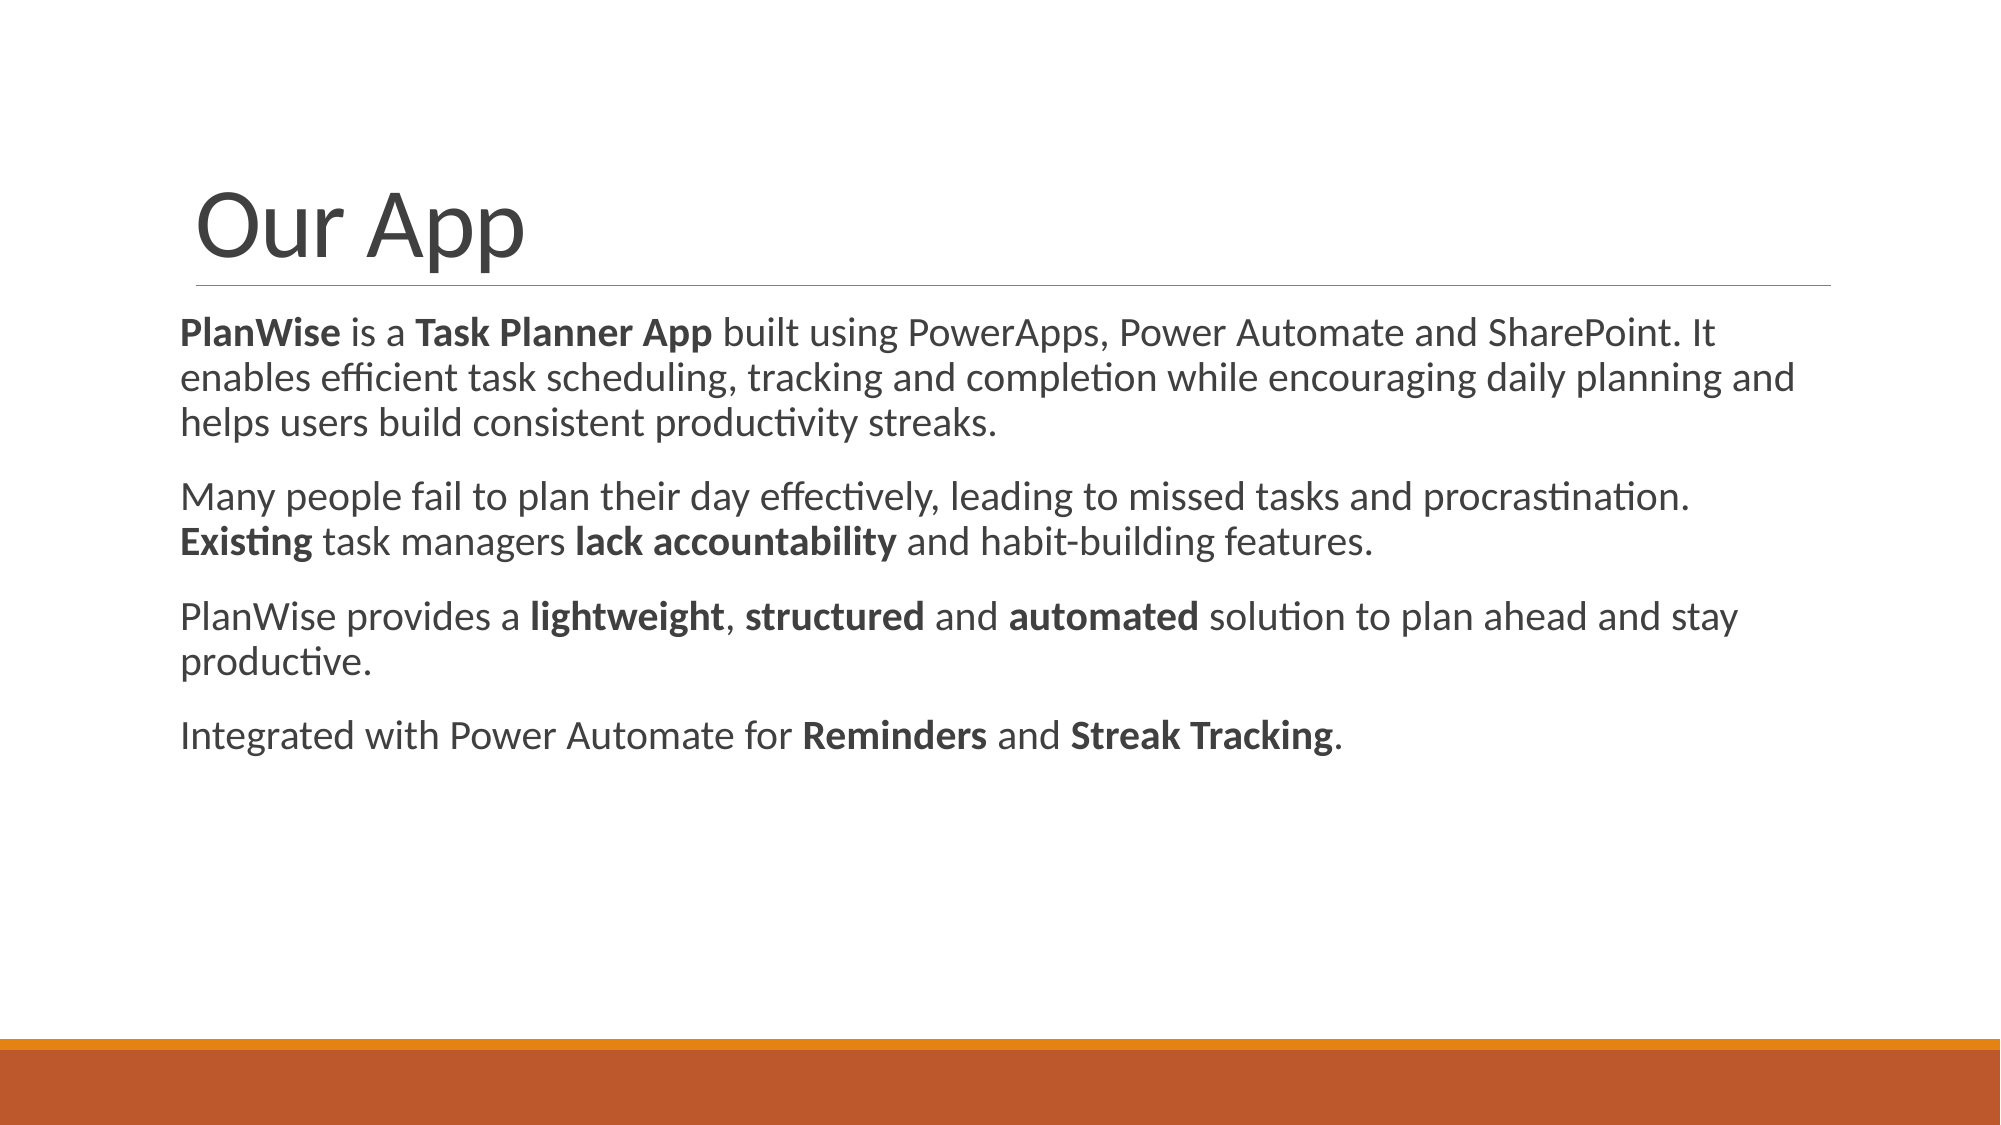

# Our App
PlanWise is a Task Planner App built using PowerApps, Power Automate and SharePoint. It enables efficient task scheduling, tracking and completion while encouraging daily planning and helps users build consistent productivity streaks.
Many people fail to plan their day effectively, leading to missed tasks and procrastination. Existing task managers lack accountability and habit-building features.
PlanWise provides a lightweight, structured and automated solution to plan ahead and stay productive.
Integrated with Power Automate for Reminders and Streak Tracking.